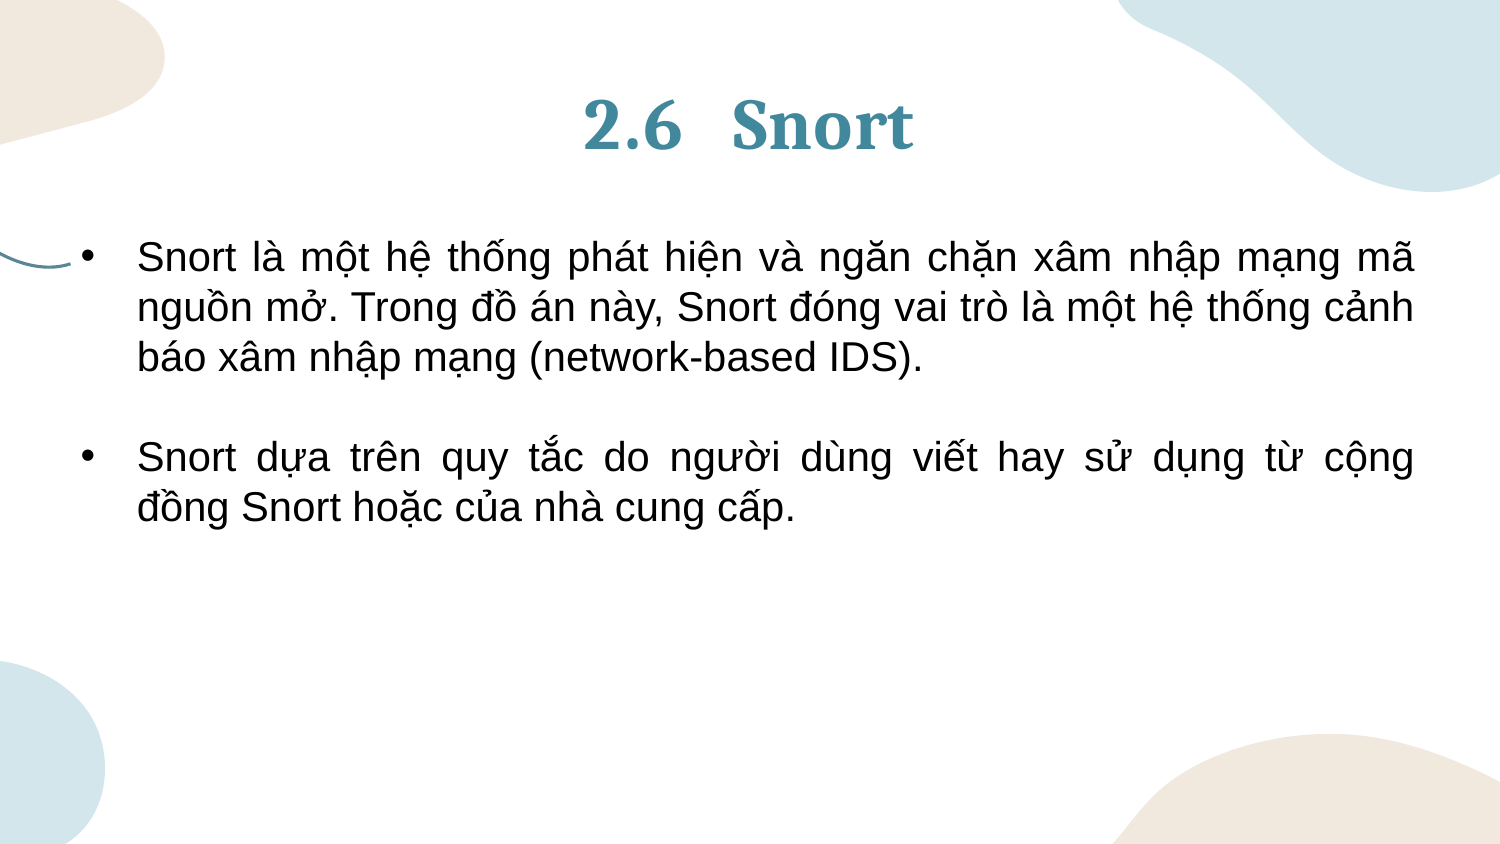

# 2.6	Snort
Snort là một hệ thống phát hiện và ngăn chặn xâm nhập mạng mã nguồn mở. Trong đồ án này, Snort đóng vai trò là một hệ thống cảnh báo xâm nhập mạng (network-based IDS).

Snort dựa trên quy tắc do người dùng viết hay sử dụng từ cộng đồng Snort hoặc của nhà cung cấp.